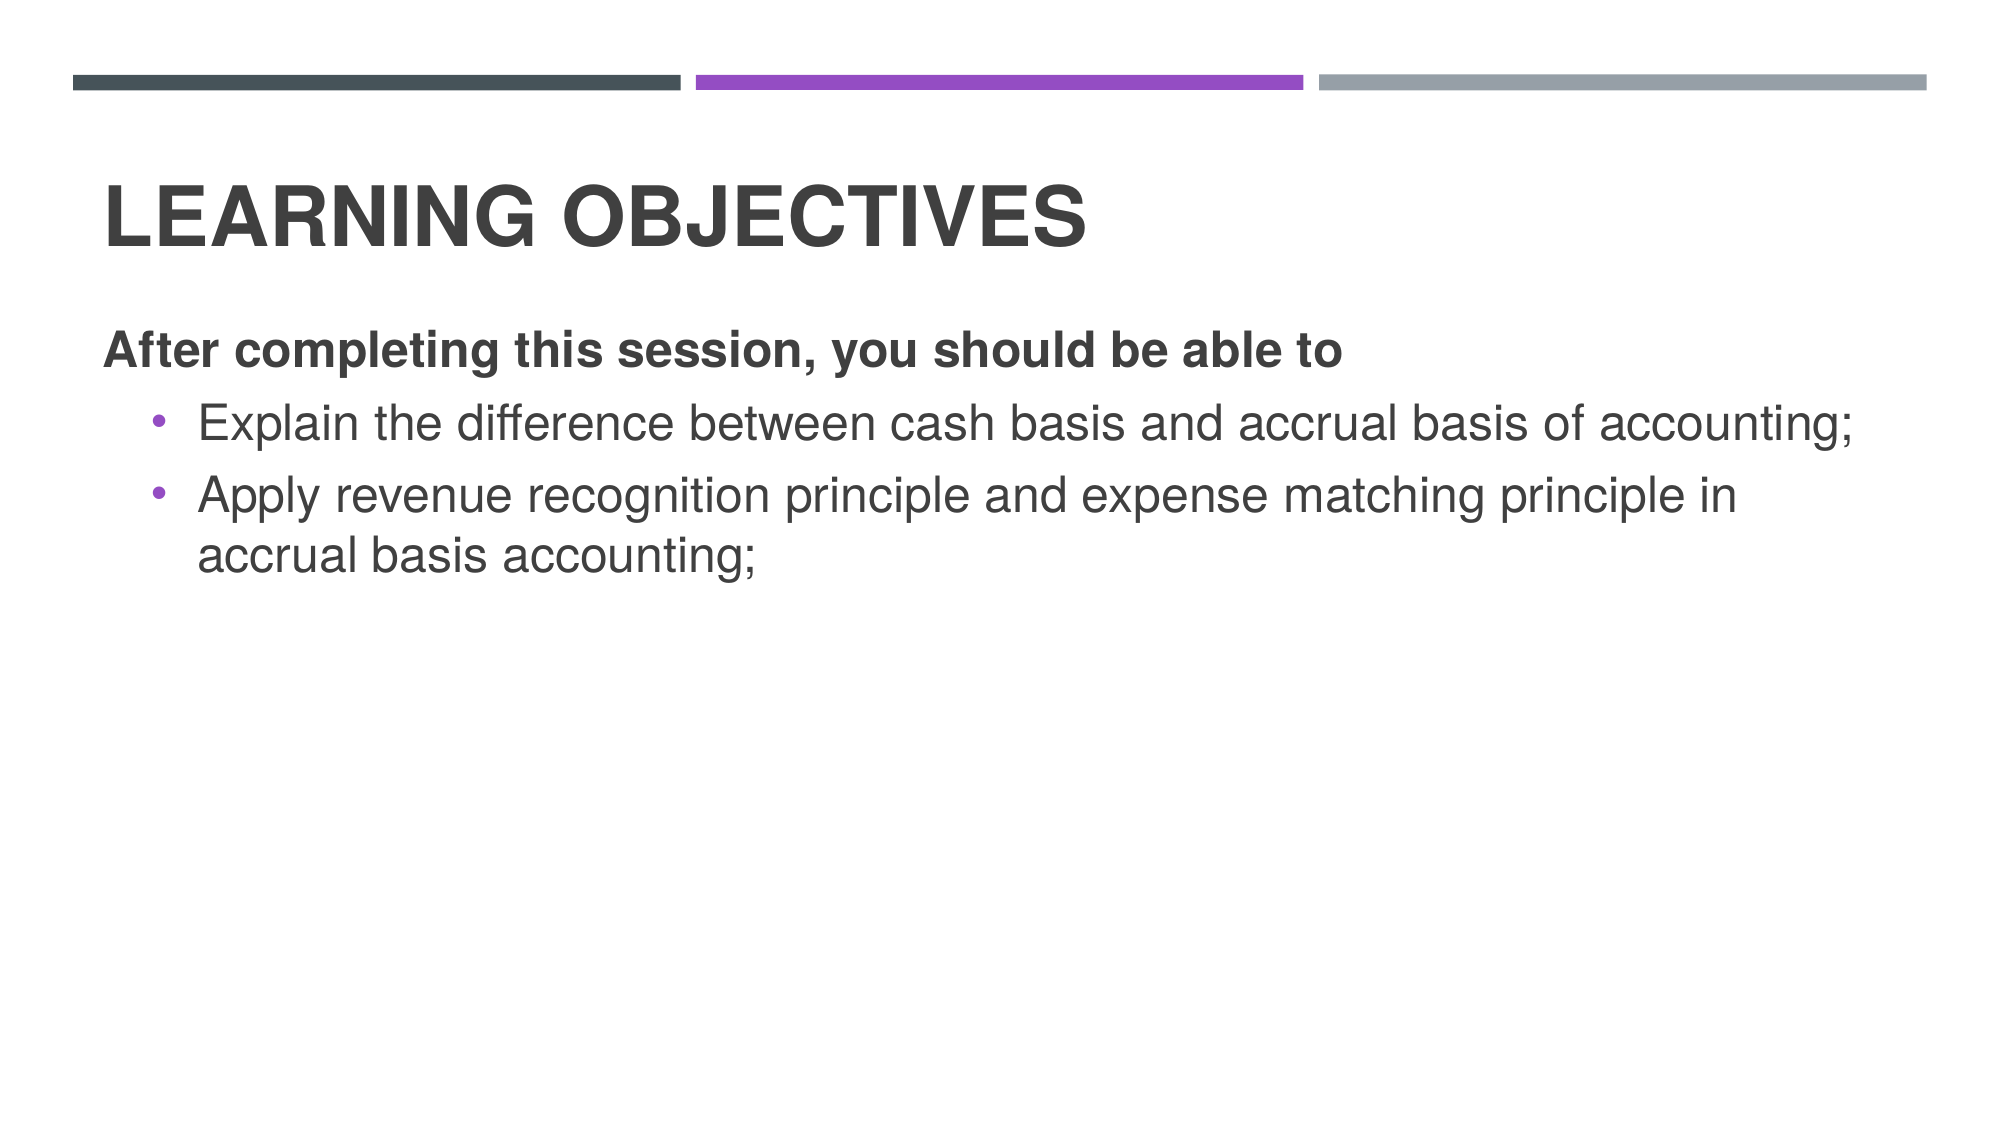

# Learning objectives
After completing this session, you should be able to
Explain the difference between cash basis and accrual basis of accounting;
Apply revenue recognition principle and expense matching principle in accrual basis accounting;
3